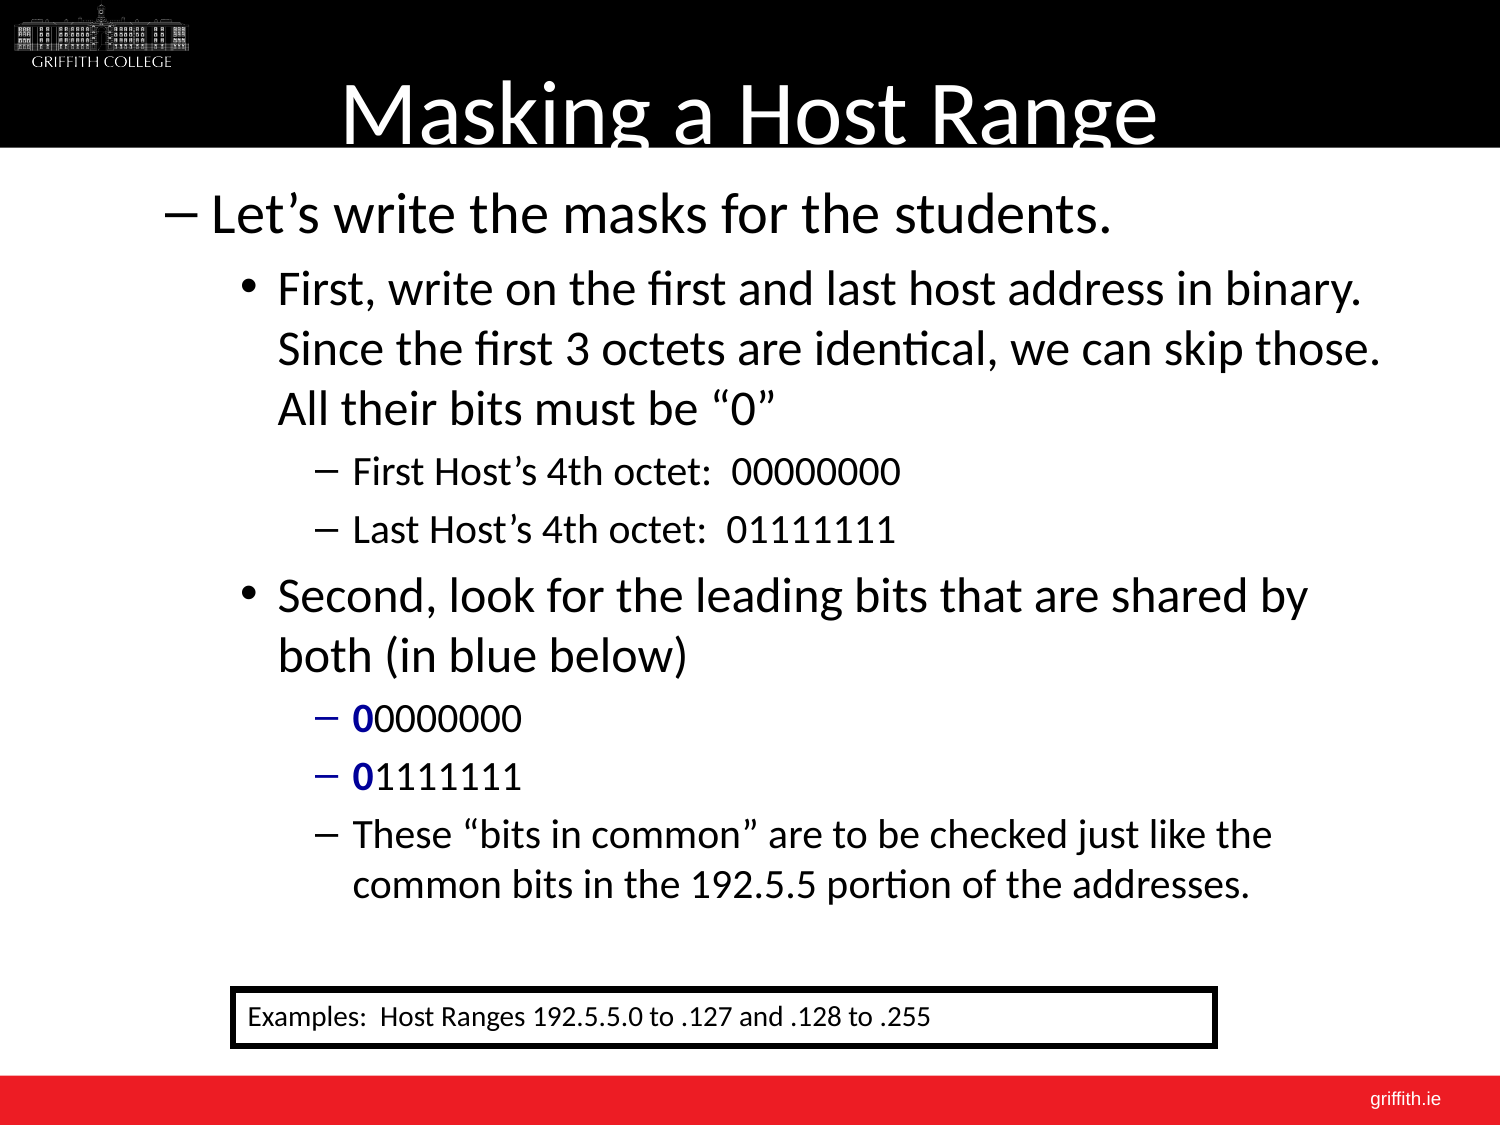

# Masking a Host Range
Let’s write the masks for the students.
First, write on the first and last host address in binary.  Since the first 3 octets are identical, we can skip those.  All their bits must be “0”
First Host’s 4th octet:  00000000
Last Host’s 4th octet:  01111111
Second, look for the leading bits that are shared by both (in blue below)
00000000
01111111
These “bits in common” are to be checked just like the common bits in the 192.5.5 portion of the addresses.
Examples:  Host Ranges 192.5.5.0 to .127 and .128 to .255